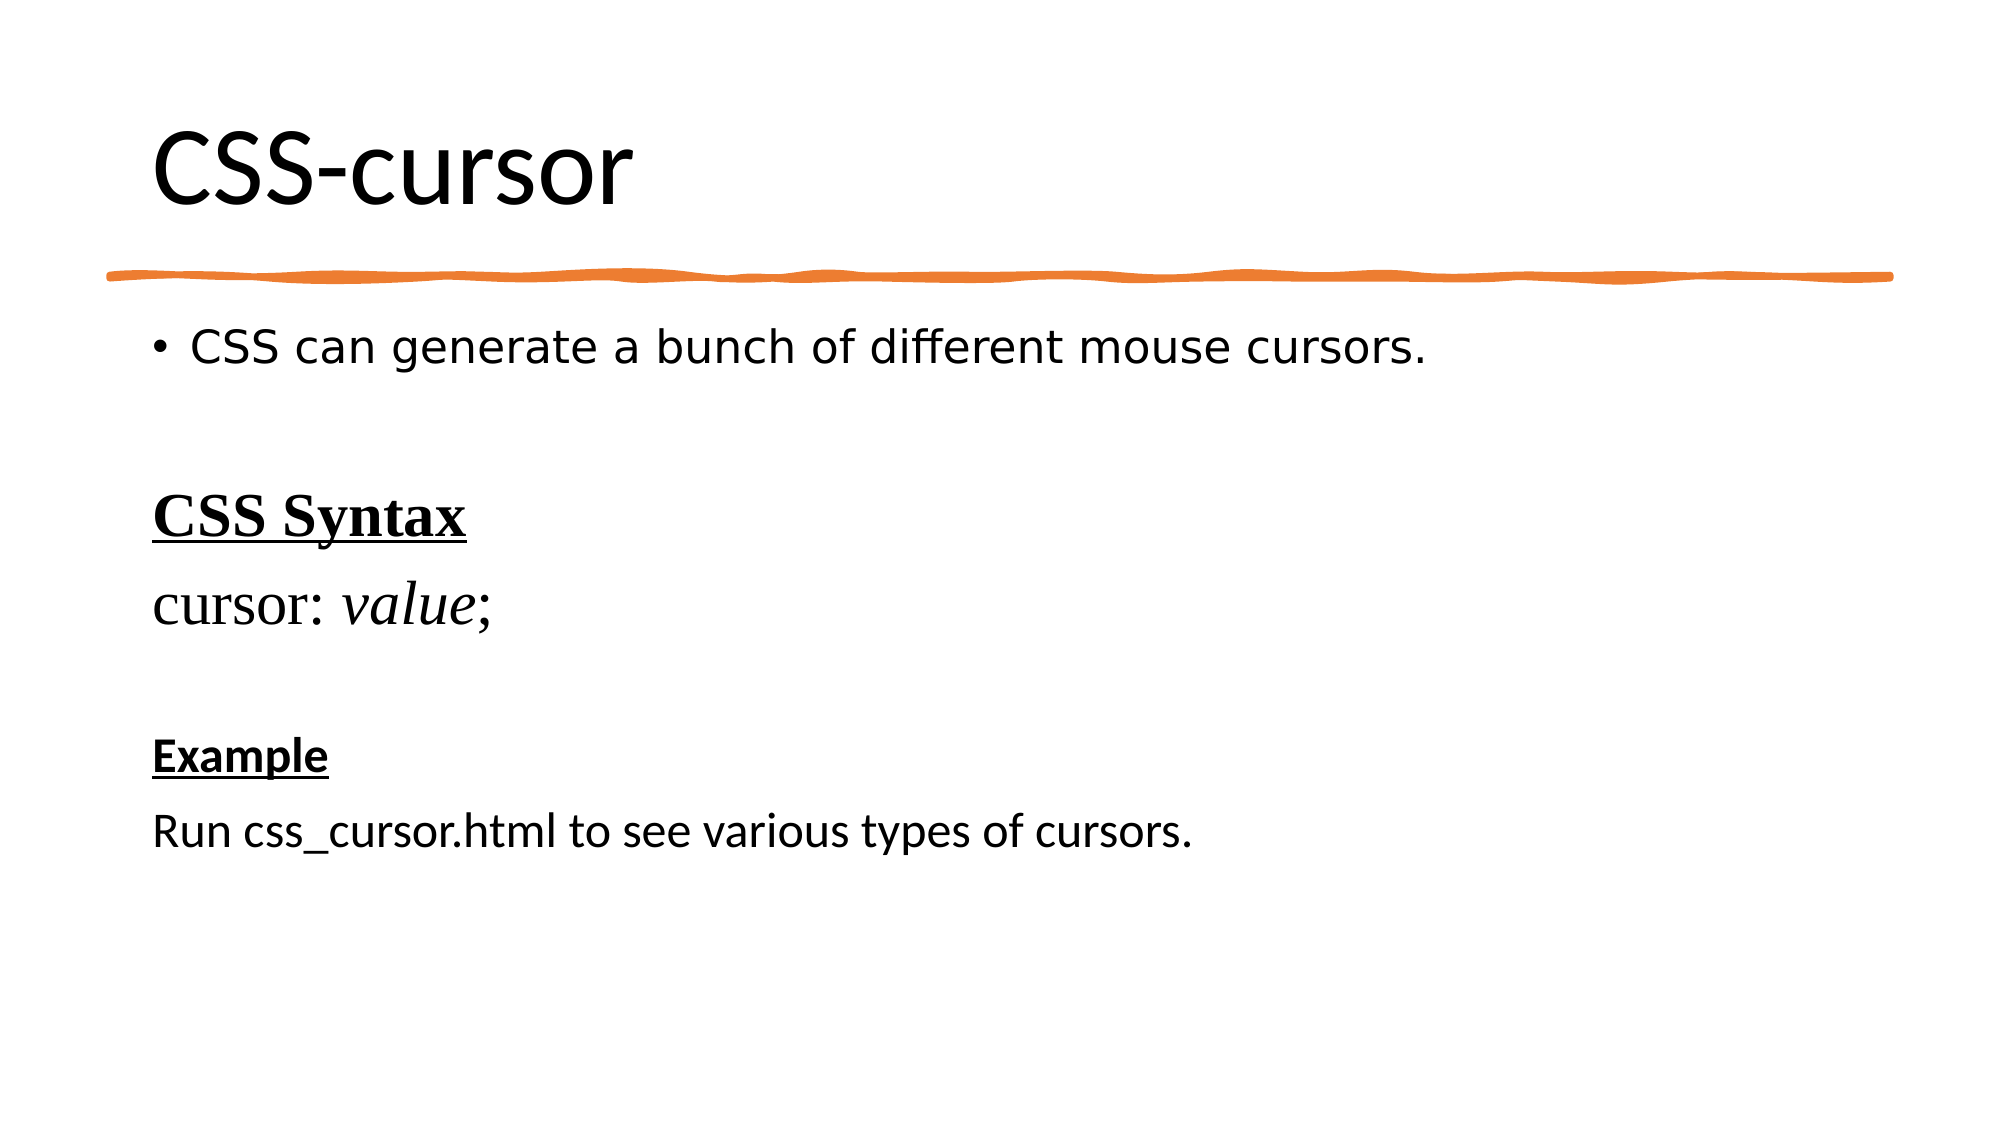

# CSS-cursor

CSS can generate a bunch of different mouse cursors.

CSS Syntax
cursor: value;

Example
Run css_cursor.html to see various types of cursors.